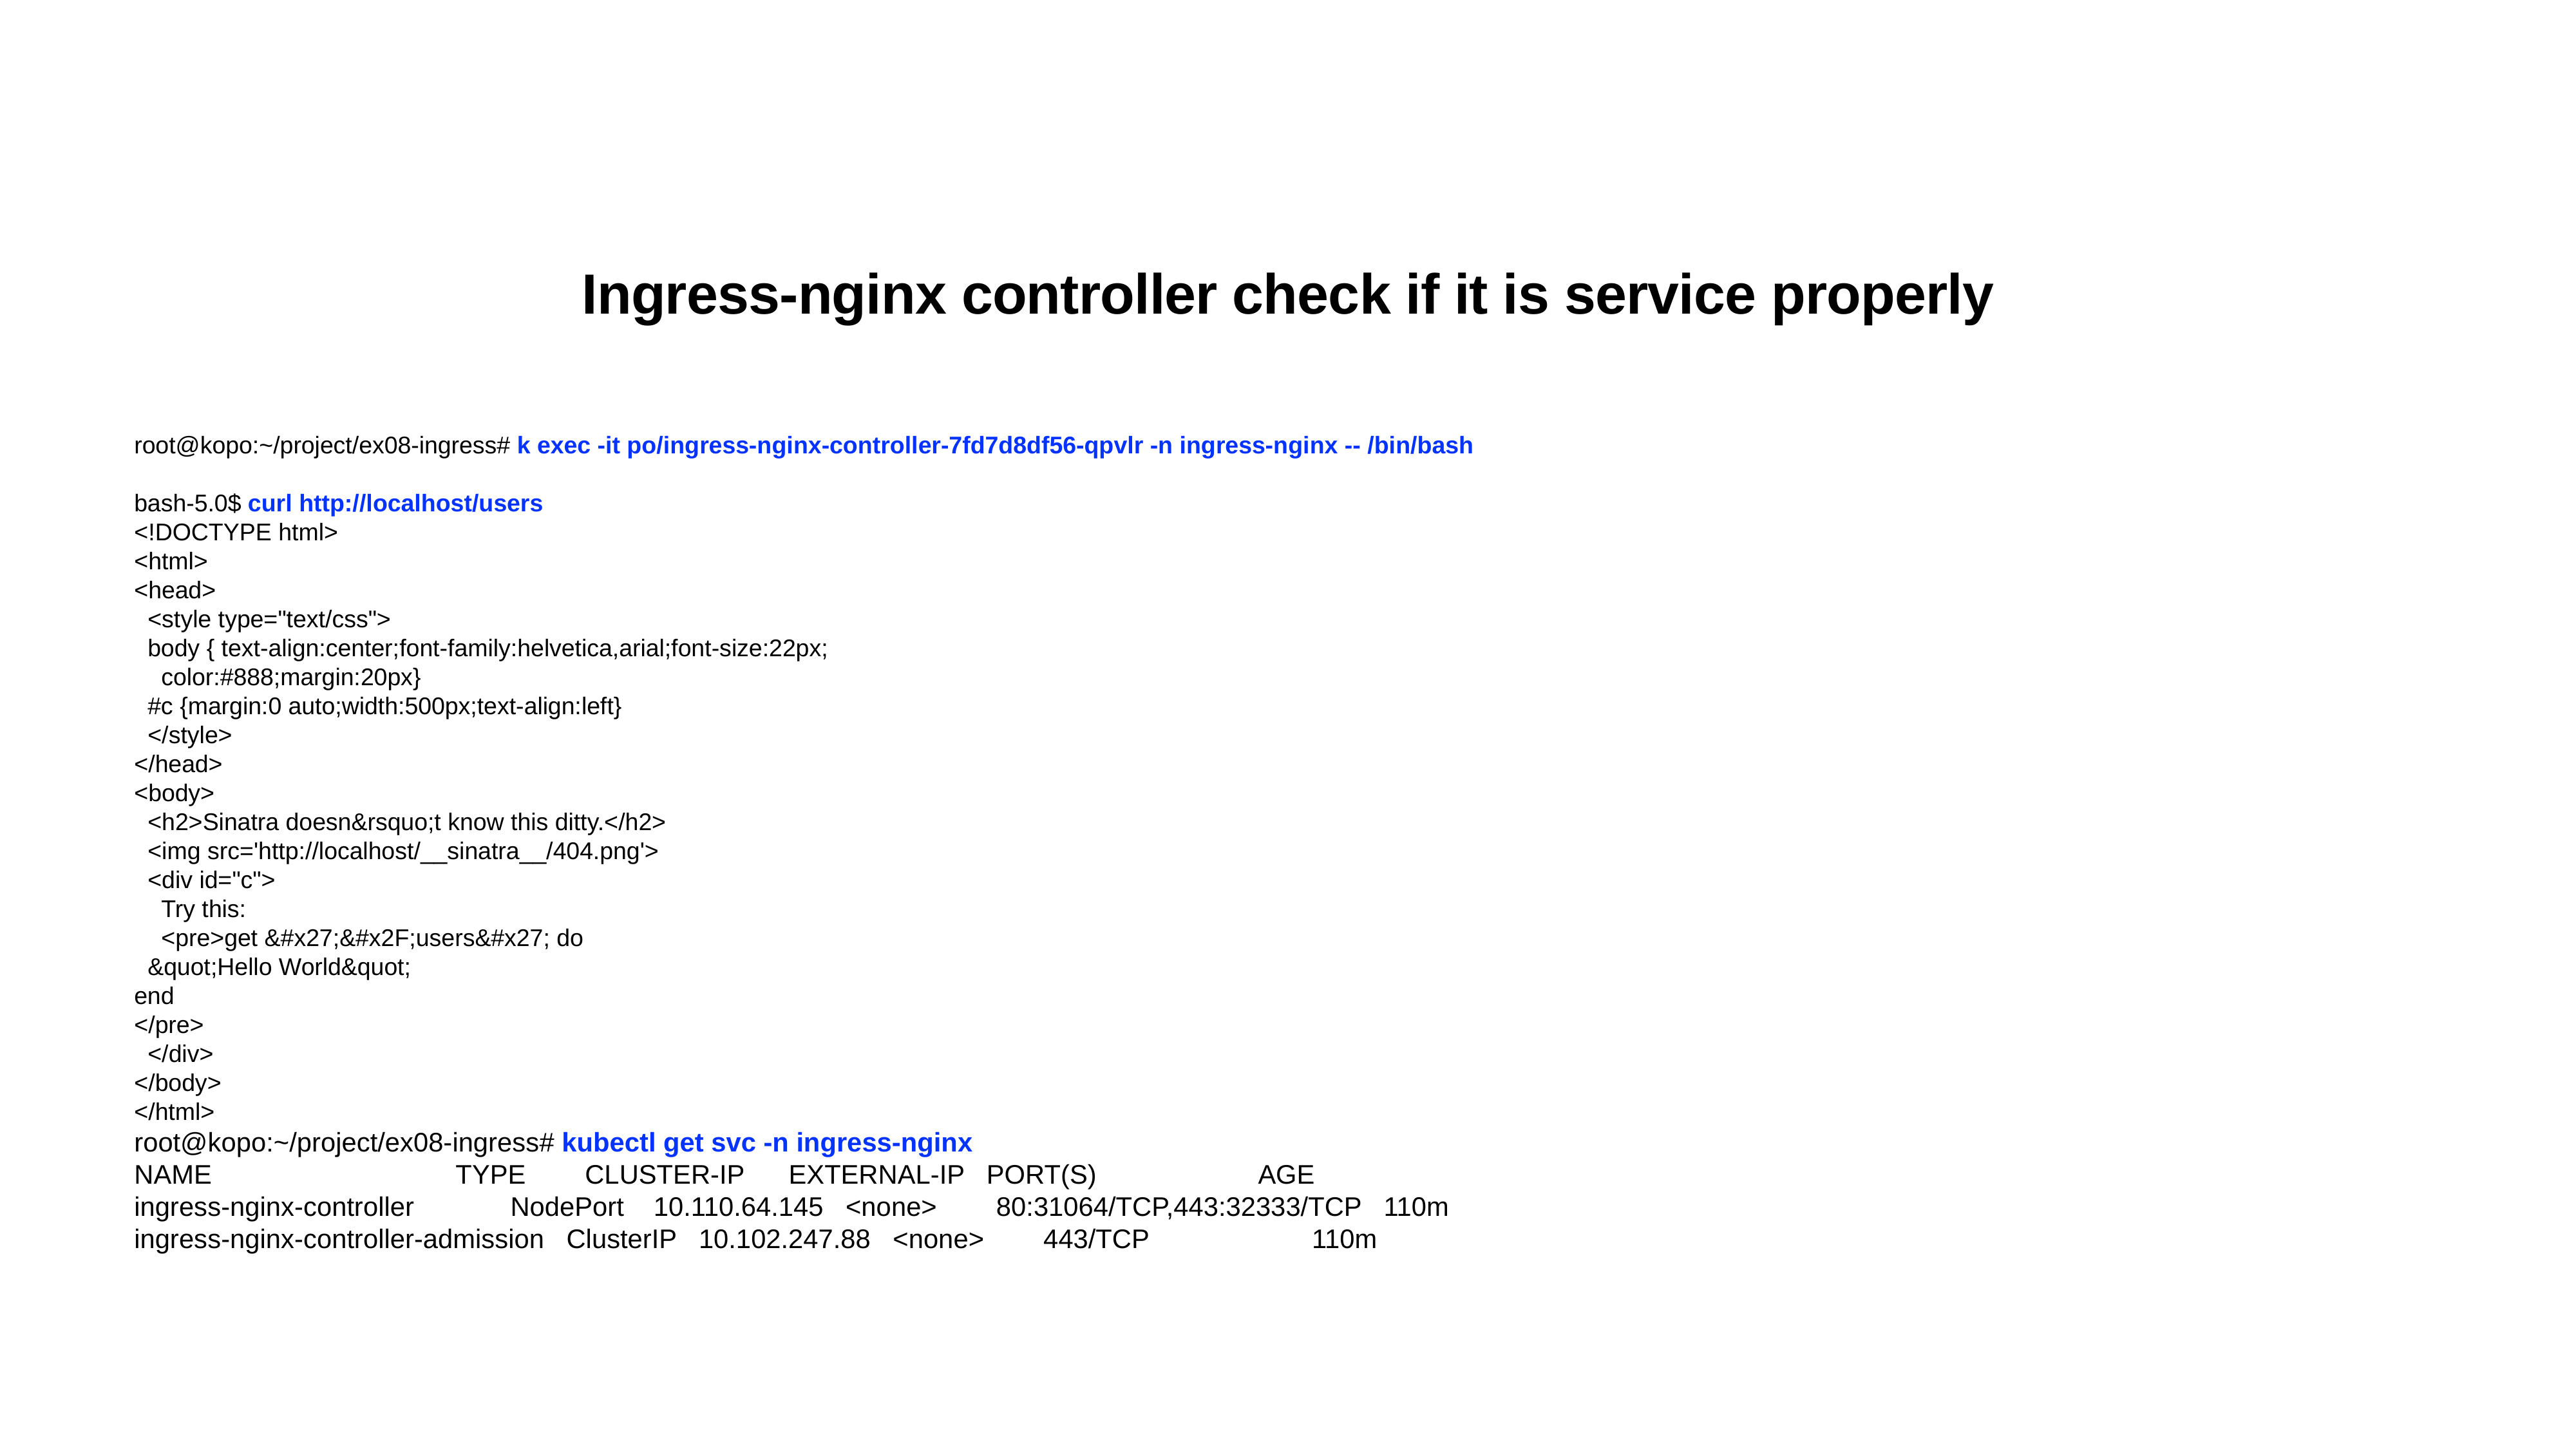

#
Ingress-nginx controller check if it is service properly
root@kopo:~/project/ex08-ingress# k exec -it po/ingress-nginx-controller-7fd7d8df56-qpvlr -n ingress-nginx -- /bin/bash

bash-5.0$ curl http://localhost/users
<!DOCTYPE html>
<html>
<head>
  <style type="text/css">
  body { text-align:center;font-family:helvetica,arial;font-size:22px;
    color:#888;margin:20px}
  #c {margin:0 auto;width:500px;text-align:left}
  </style>
</head>
<body>
  <h2>Sinatra doesn&rsquo;t know this ditty.</h2>
  <img src='http://localhost/__sinatra__/404.png'>
  <div id="c">
    Try this:
    <pre>get &#x27;&#x2F;users&#x27; do
  &quot;Hello World&quot;
end
</pre>
  </div>
</body>
</html>
root@kopo:~/project/ex08-ingress# kubectl get svc -n ingress-nginx
NAME                                 TYPE        CLUSTER-IP      EXTERNAL-IP   PORT(S)                      AGE
ingress-nginx-controller             NodePort    10.110.64.145   <none>        80:31064/TCP,443:32333/TCP   110m
ingress-nginx-controller-admission   ClusterIP   10.102.247.88   <none>        443/TCP                      110m